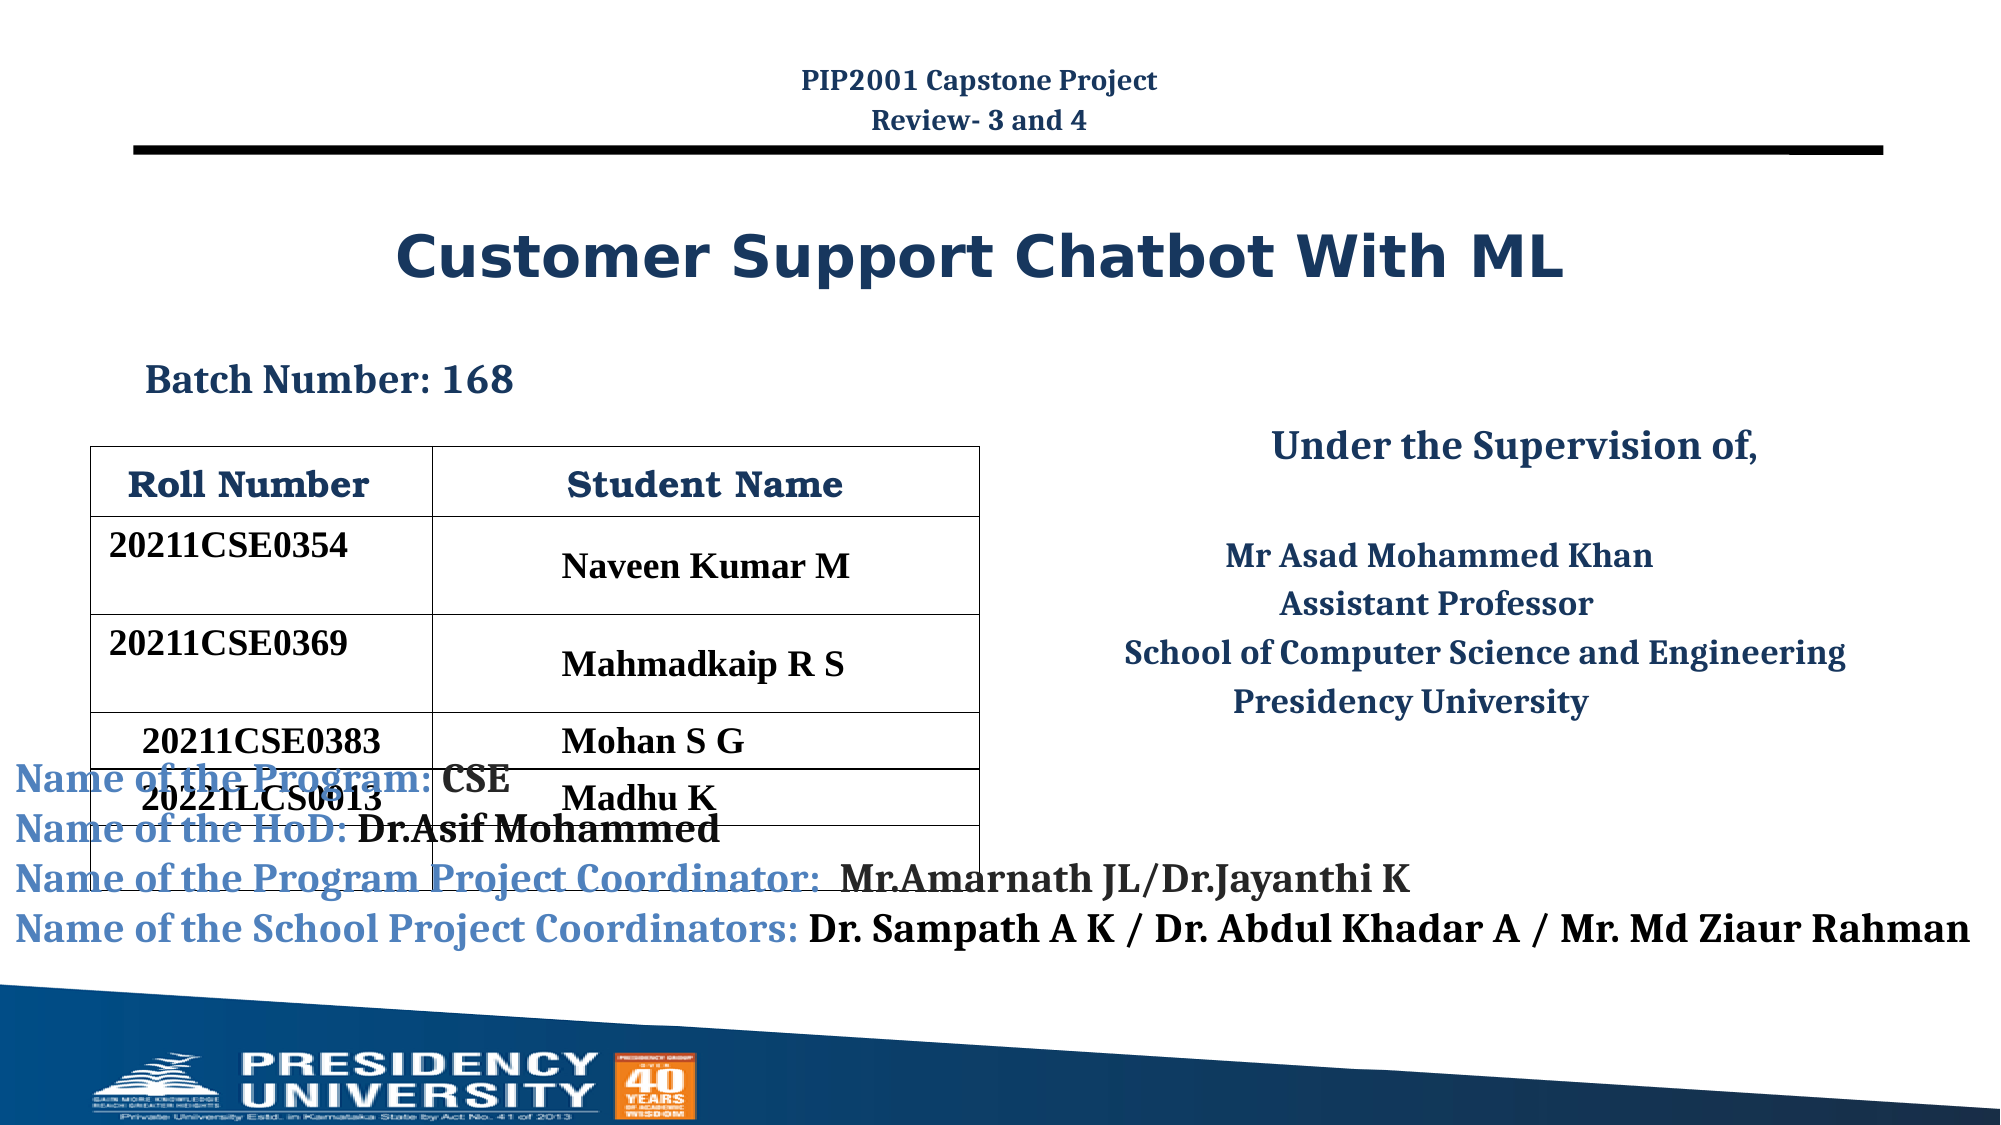

PIP2001 Capstone Project
Review- 3 and 4
# Customer Support Chatbot With ML
Batch Number: 168

Under the Supervision of,

                   Mr Asad Mohammed Khan
                          Assistant Professor
      School of Computer Science and Engineering
                    Presidency University

| Roll Number | Student Name |
| --- | --- |
| 20211CSE0354 | Naveen Kumar M |
| 20211CSE0369 | Mahmadkaip R S |
| 20211CSE0383 | Mohan S G |
| 20221LCS0013 | Madhu K |
|  |  |
Name of the Program: CSE
Name of the HoD: Dr.Asif Mohammed
Name of the Program Project Coordinator:  Mr.Amarnath JL/Dr.Jayanthi K
Name of the School Project Coordinators: Dr. Sampath A K / Dr. Abdul Khadar A / Mr. Md Ziaur Rahman